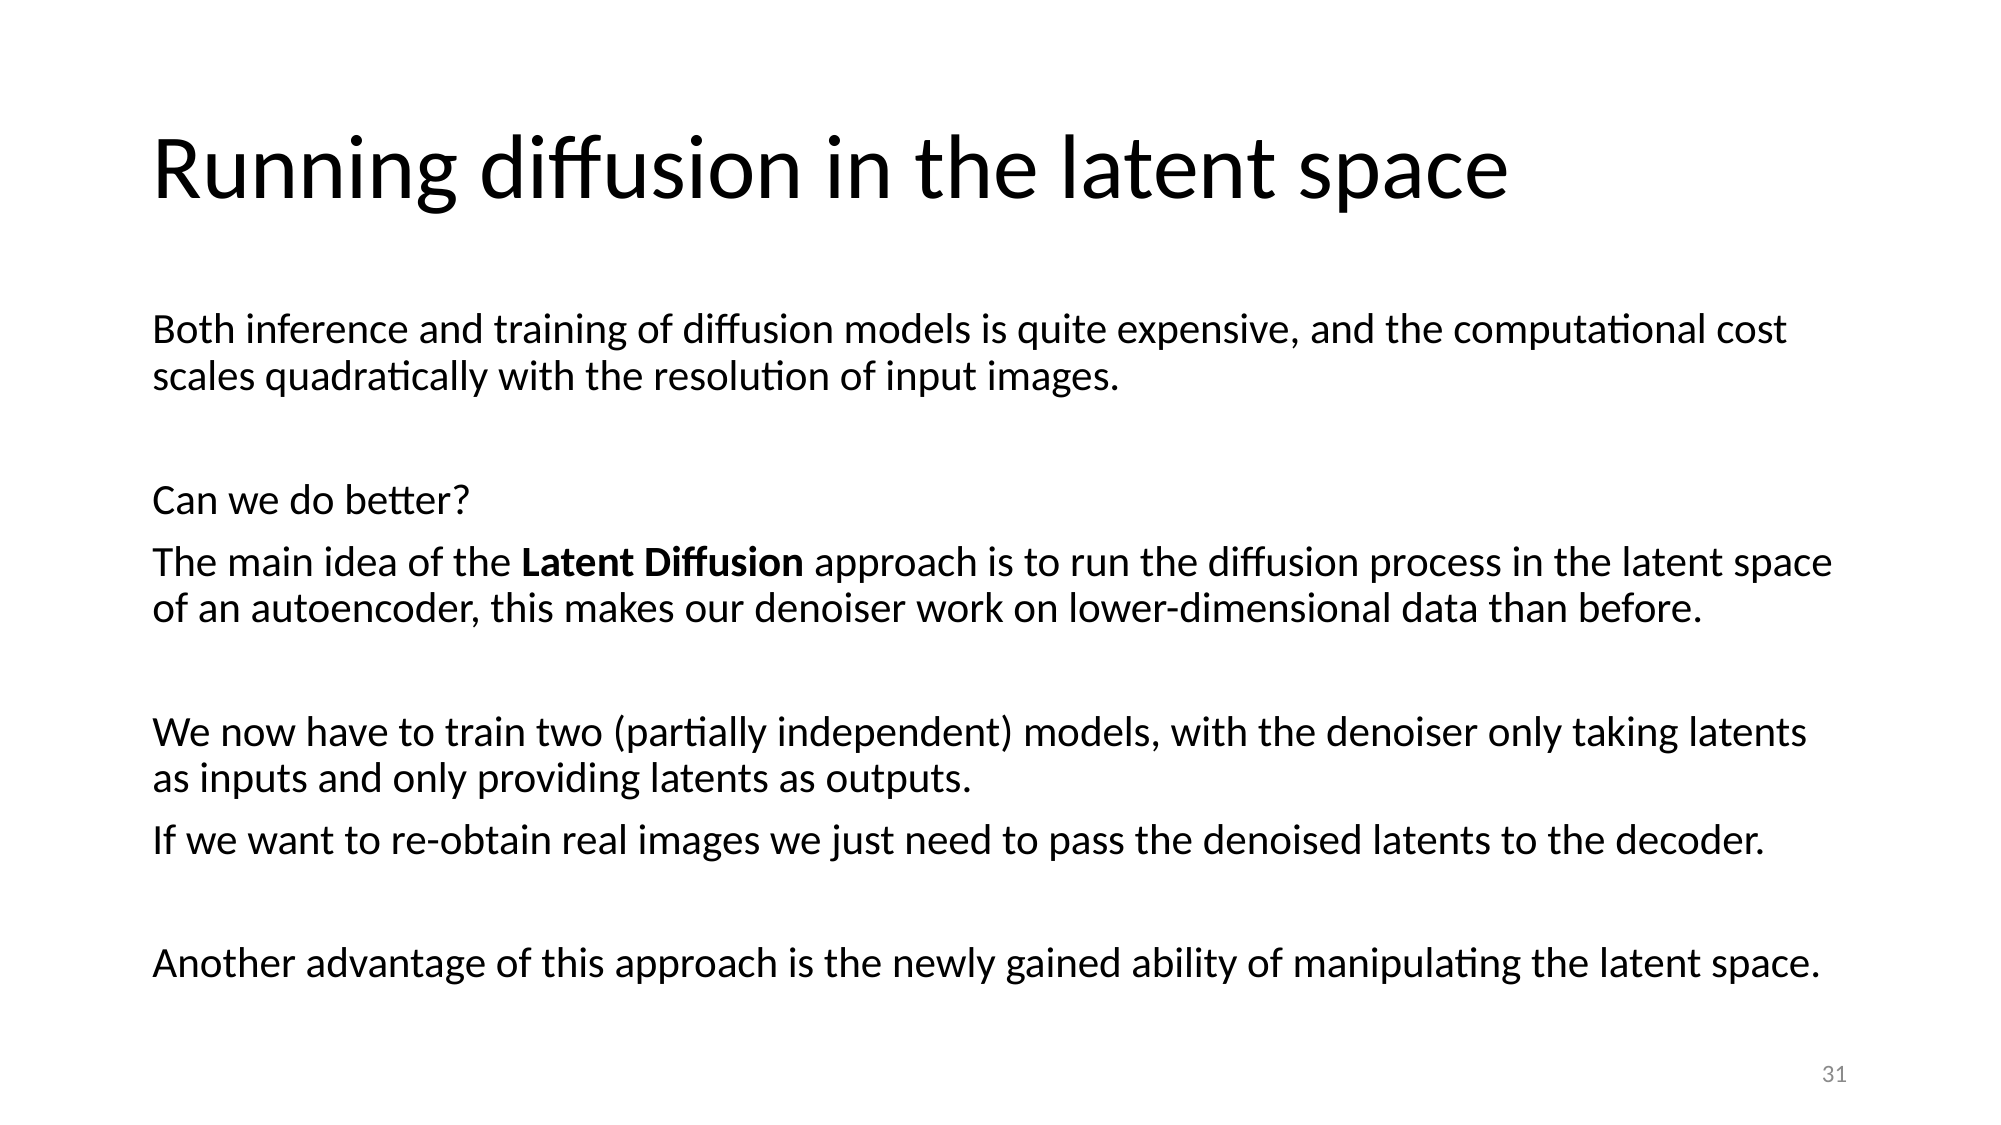

# Running diffusion in the latent space
Both inference and training of diffusion models is quite expensive, and the computational cost scales quadratically with the resolution of input images.

Can we do better?
The main idea of the Latent Diffusion approach is to run the diffusion process in the latent space of an autoencoder, this makes our denoiser work on lower-dimensional data than before.

We now have to train two (partially independent) models, with the denoiser only taking latents as inputs and only providing latents as outputs.
If we want to re-obtain real images we just need to pass the denoised latents to the decoder.

Another advantage of this approach is the newly gained ability of manipulating the latent space.

31